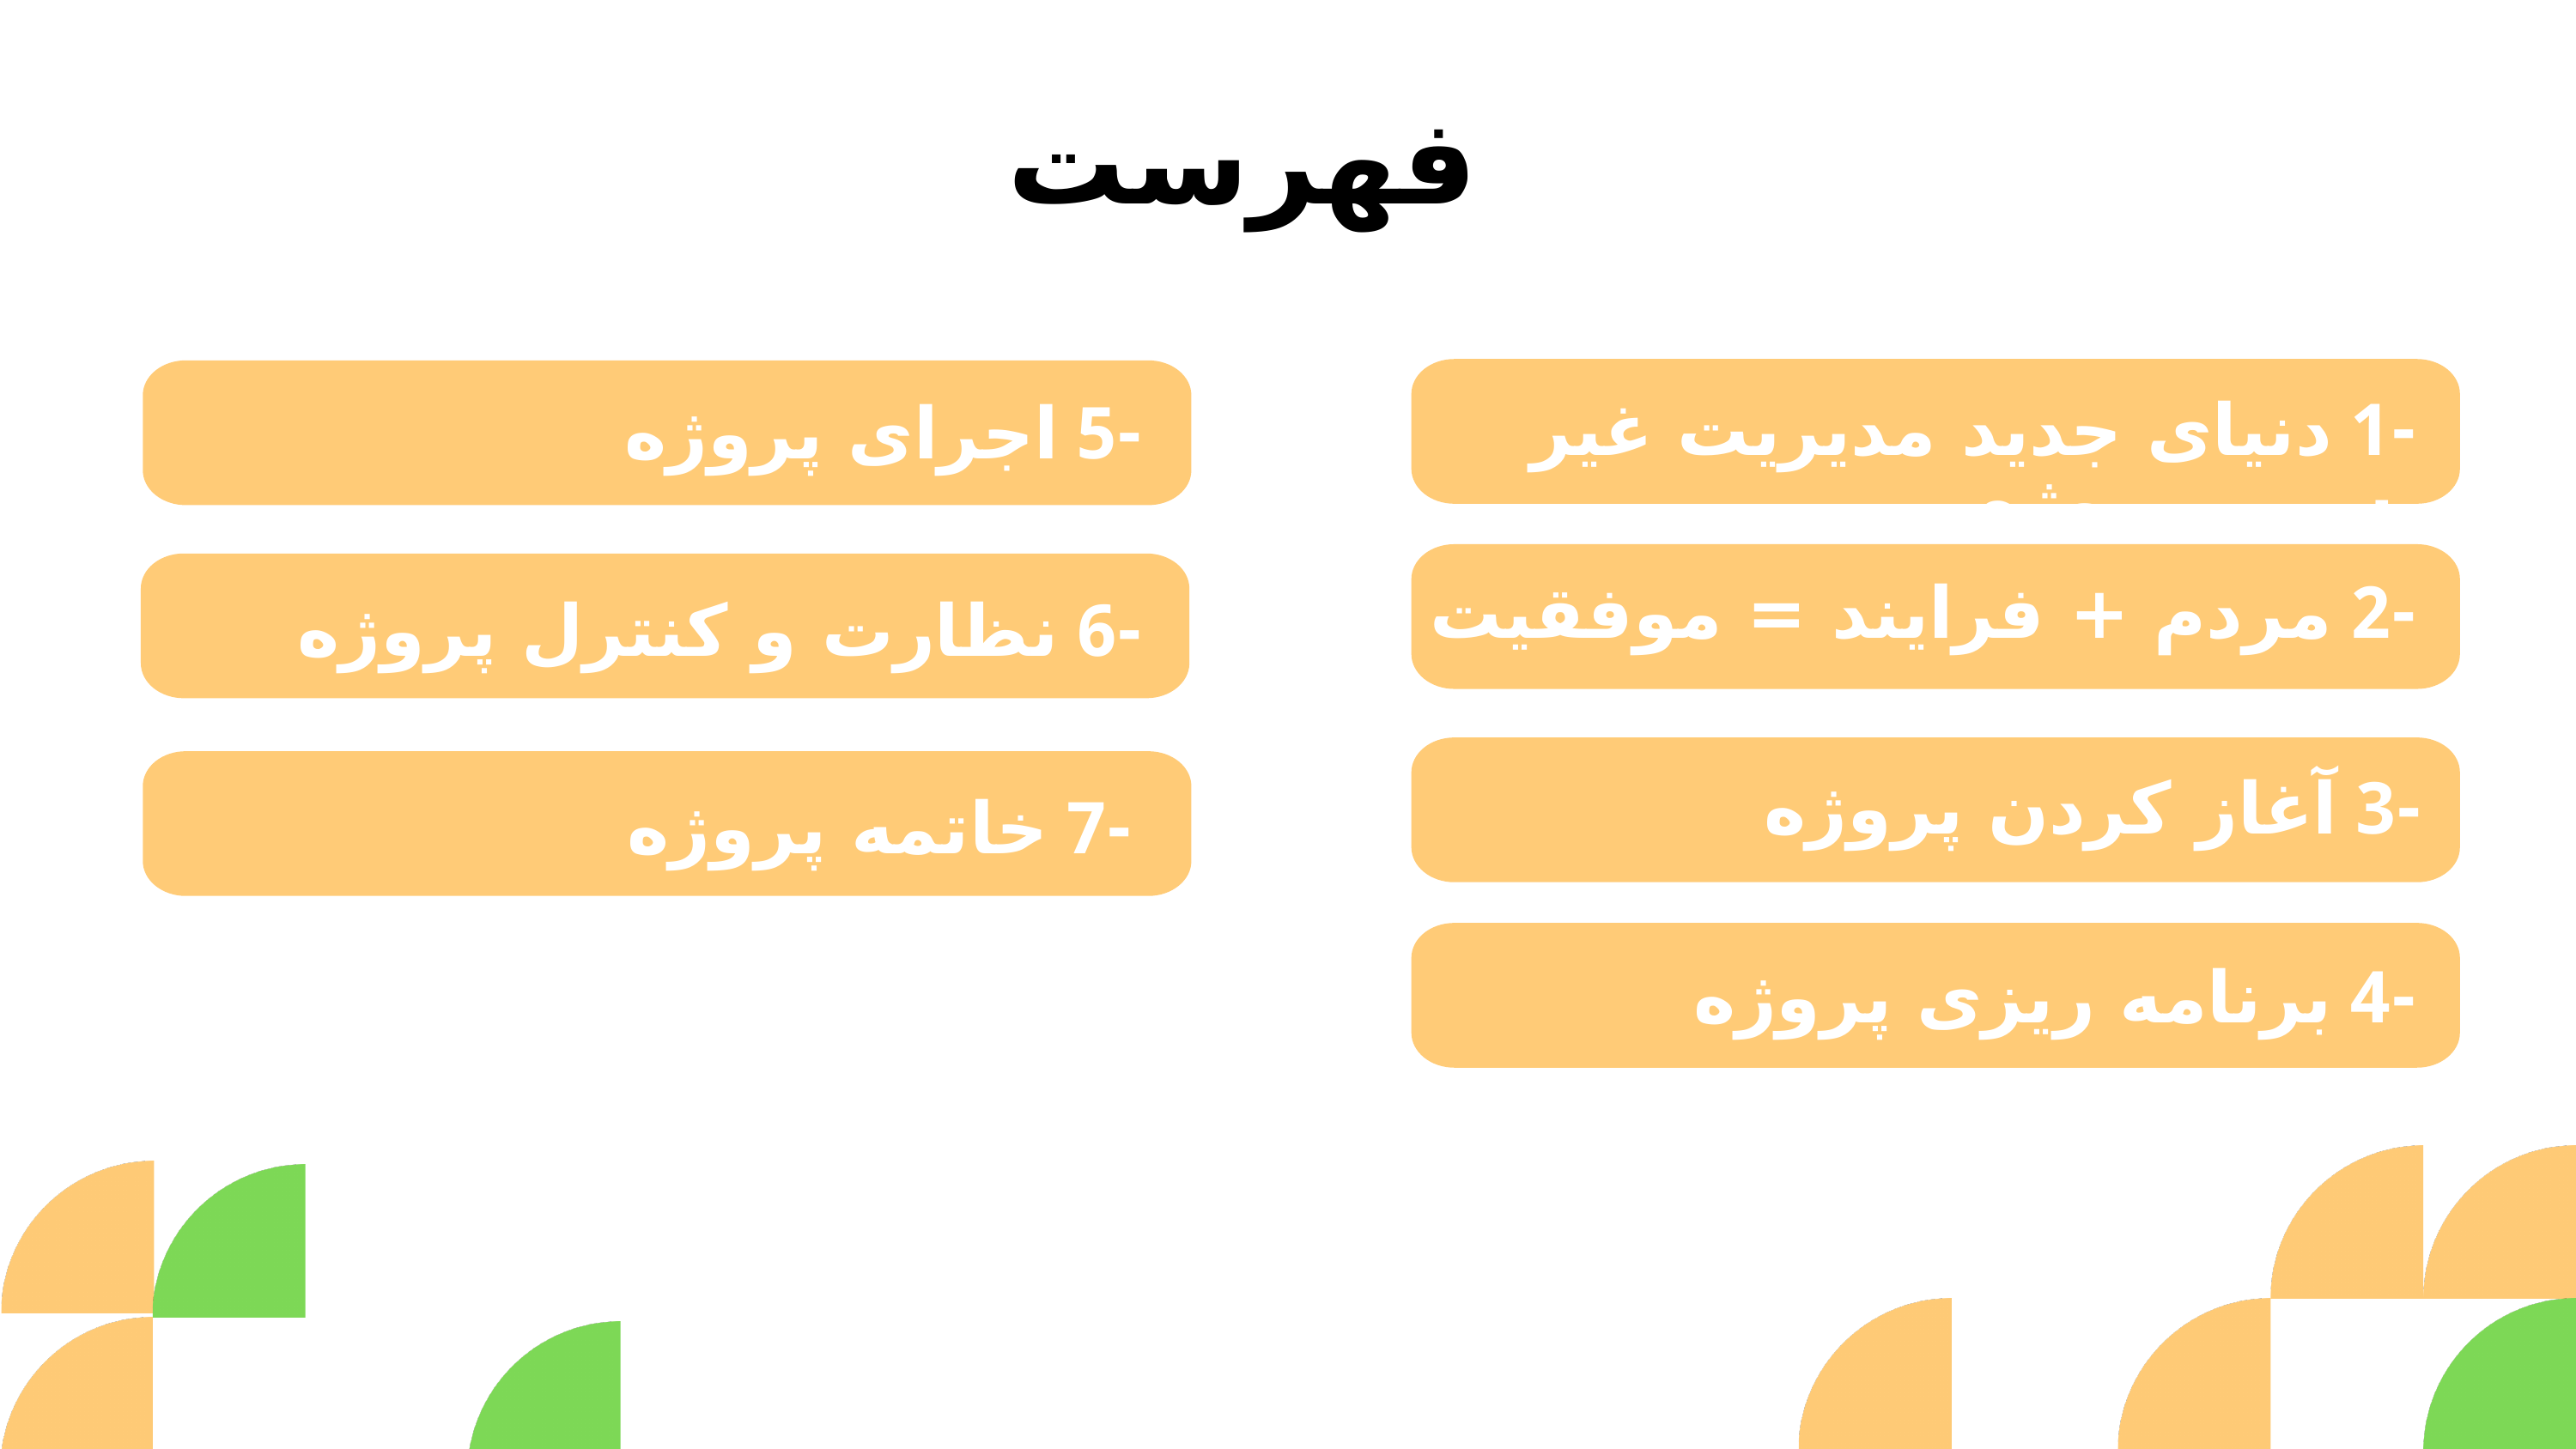

فهرست

 -1 دنیای جدید مدیریت غیر رسمی پروژه
 -5 اجرای پروژه

 -2 مردم + فرایند = موفقیت
 -6 نظارت و کنترل پروژه

 -3 آغاز کردن پروژه
 -7 خاتمه پروژه

 -4 برنامه ریزی پروژه